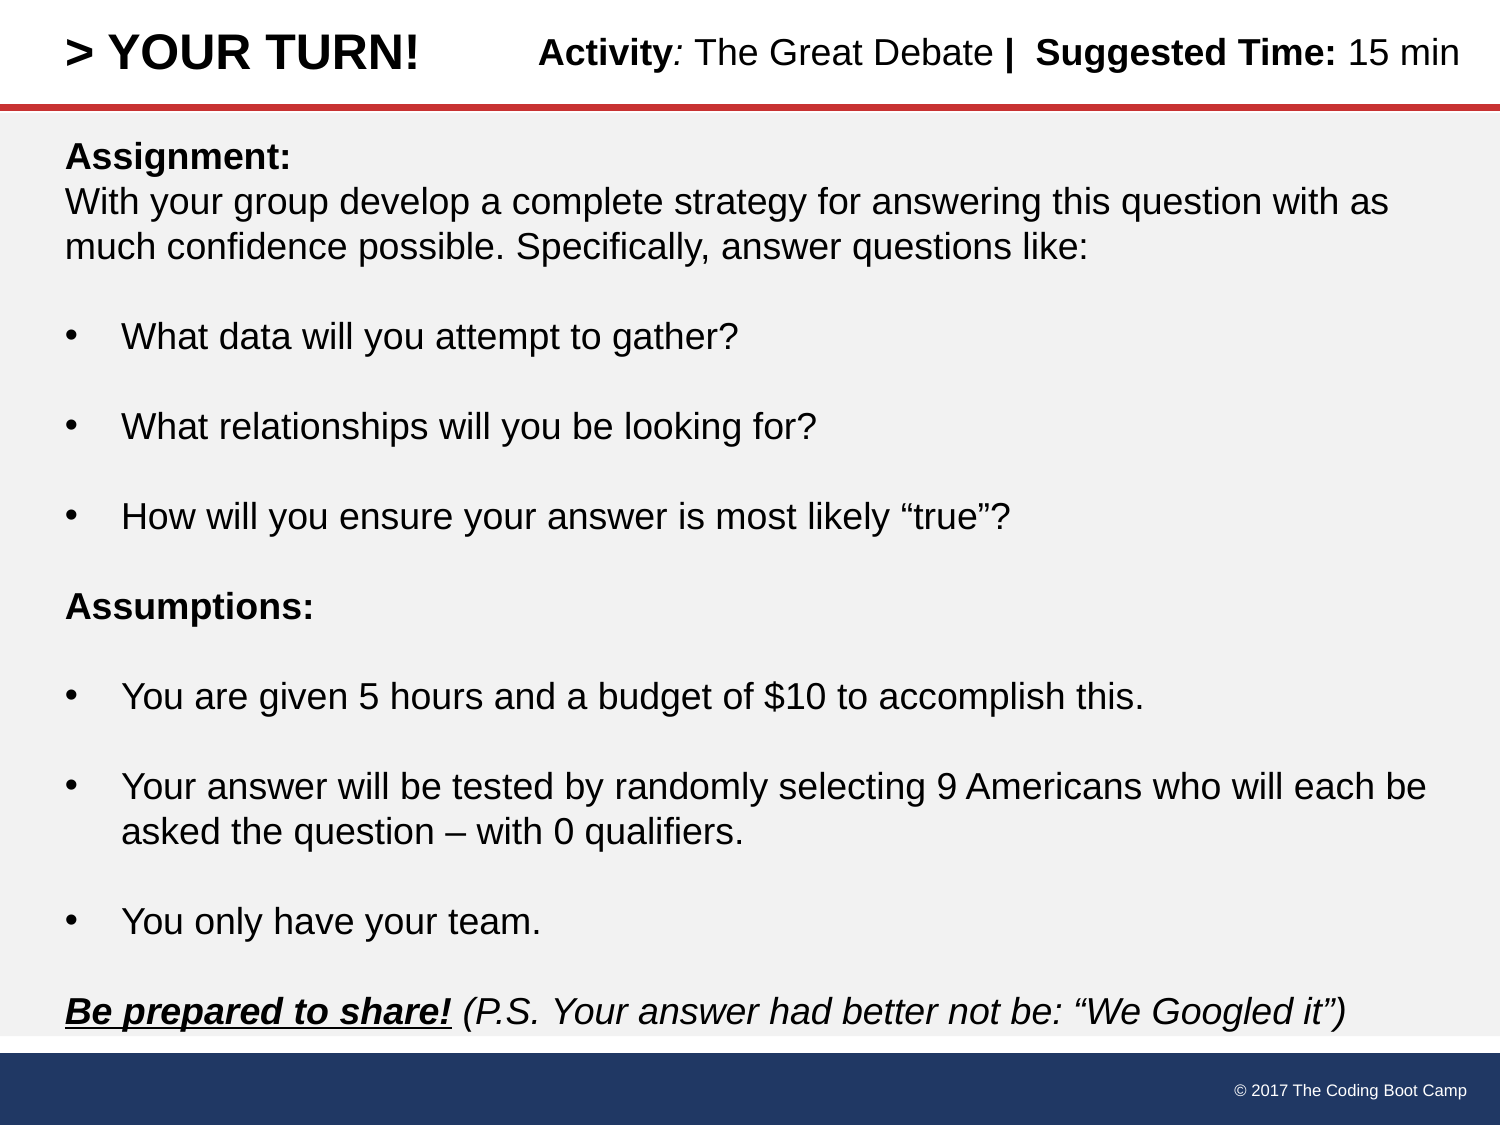

# > YOUR TURN!
Activity: The Great Debate |  Suggested Time: 15 min

Assignment:
With your group develop a complete strategy for answering this question with as much confidence possible. Specifically, answer questions like:

What data will you attempt to gather?

What relationships will you be looking for?

How will you ensure your answer is most likely “true”?

Assumptions:

You are given 5 hours and a budget of $10 to accomplish this.

Your answer will be tested by randomly selecting 9 Americans who will each be asked the question – with 0 qualifiers.

You only have your team.

Be prepared to share! (P.S. Your answer had better not be: “We Googled it”)